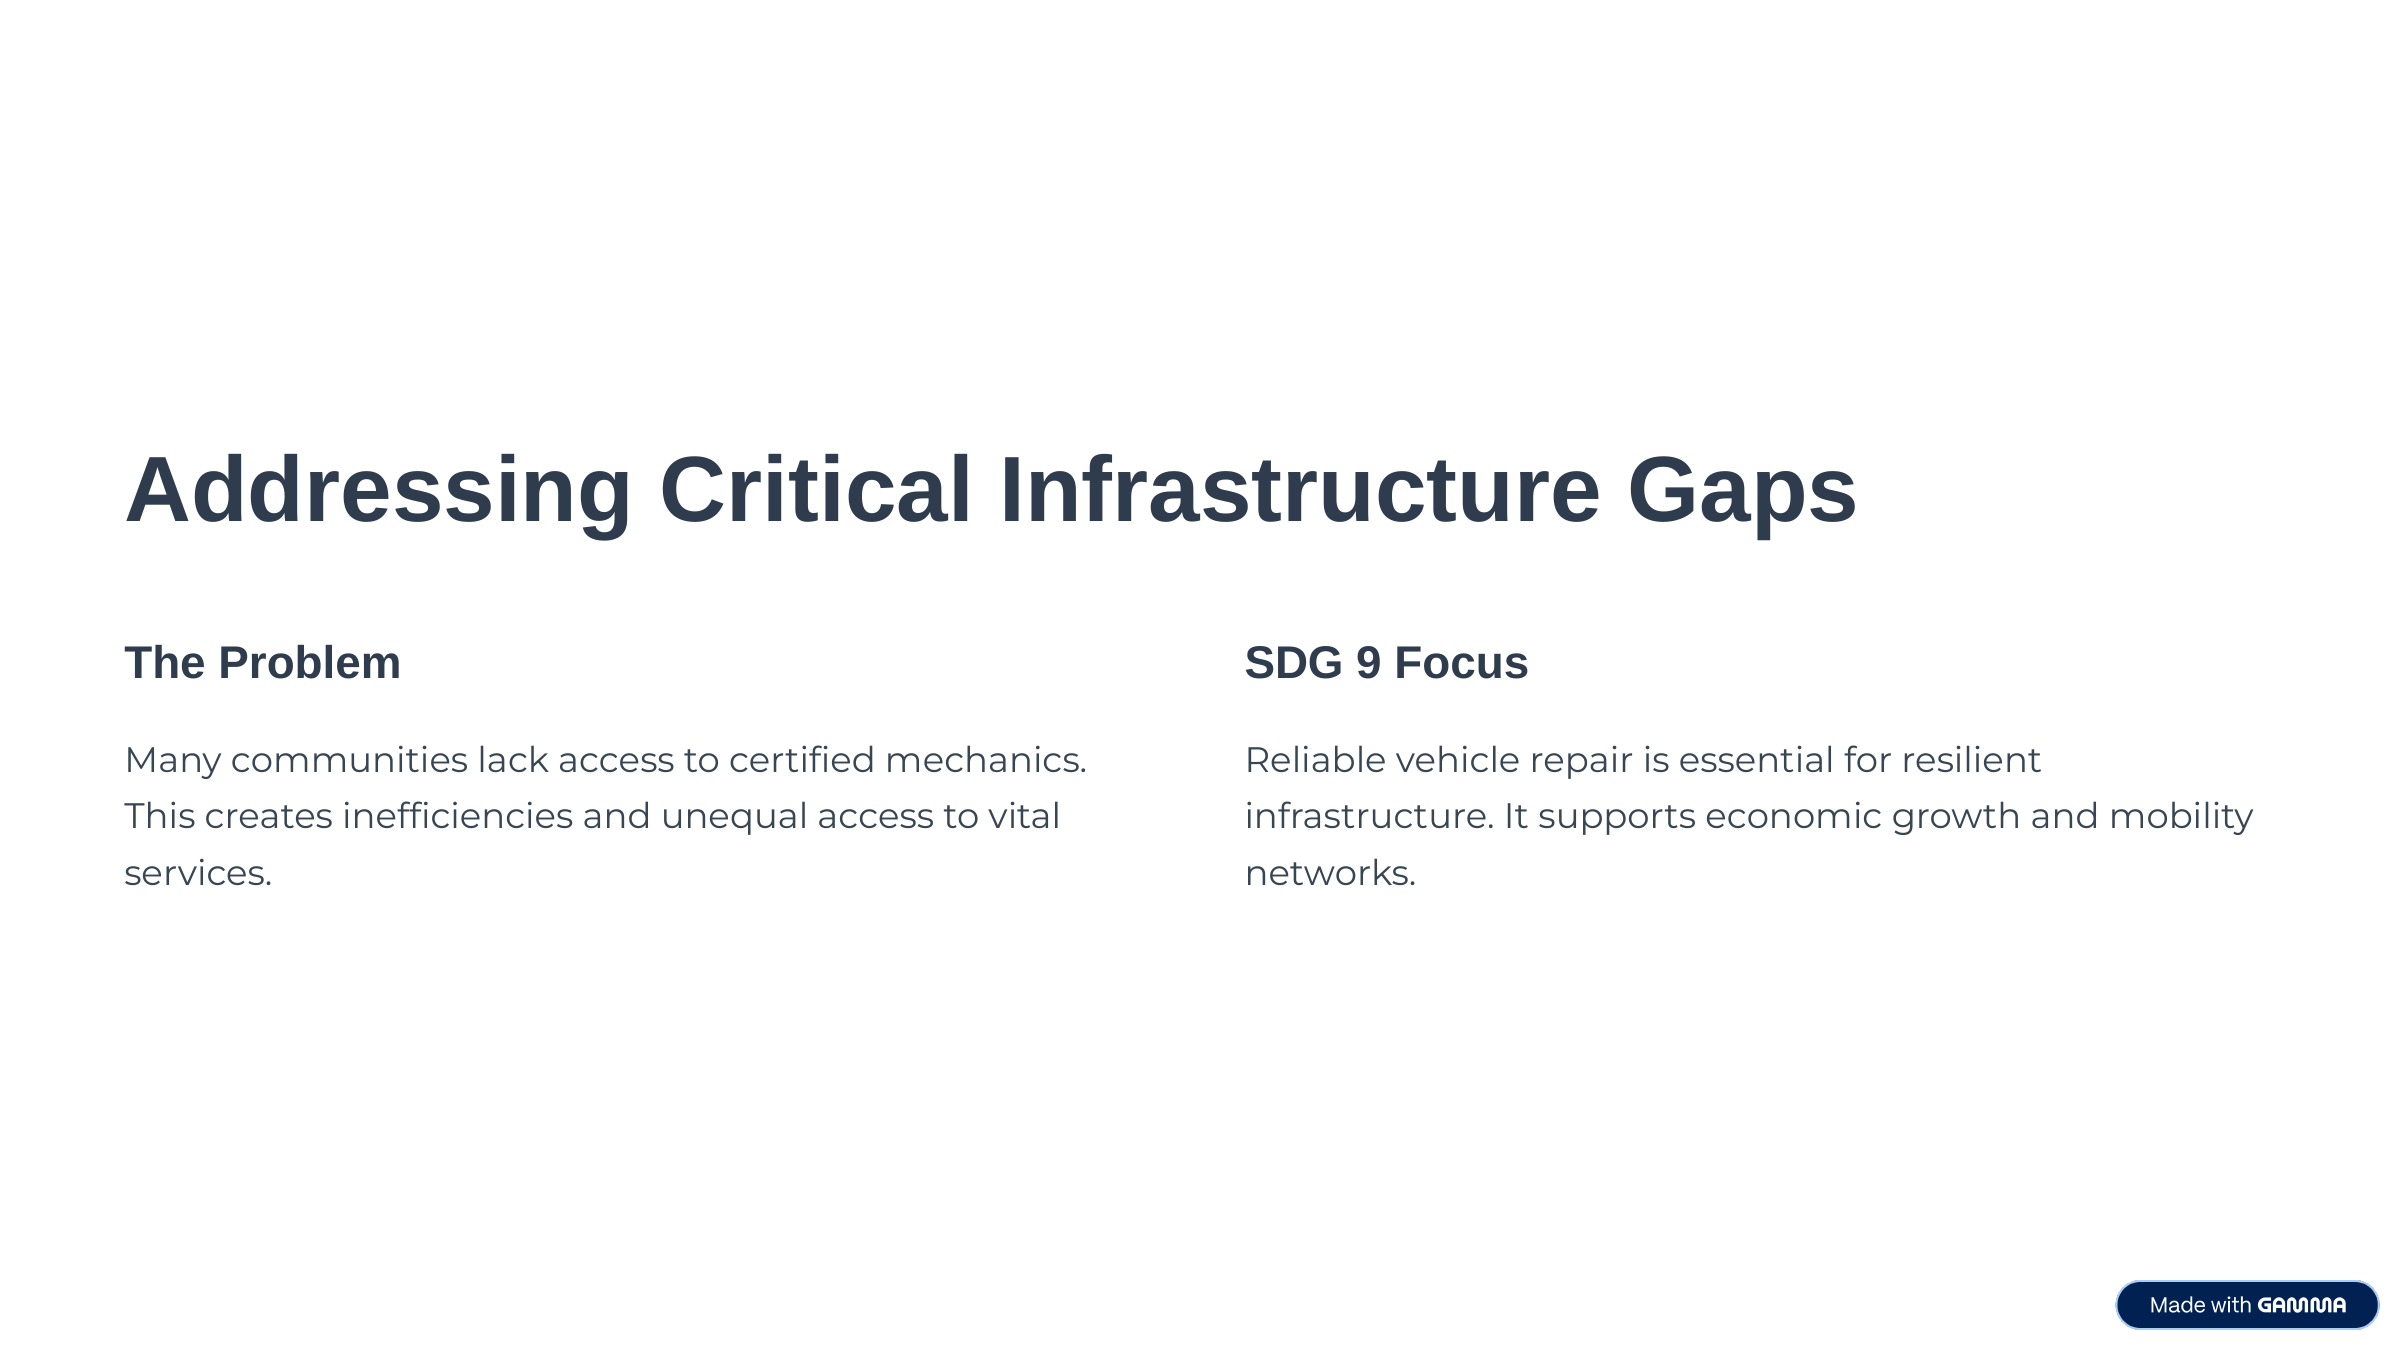

Addressing Critical Infrastructure Gaps
The Problem
SDG 9 Focus
Many communities lack access to certified mechanics. This creates inefficiencies and unequal access to vital services.
Reliable vehicle repair is essential for resilient infrastructure. It supports economic growth and mobility networks.